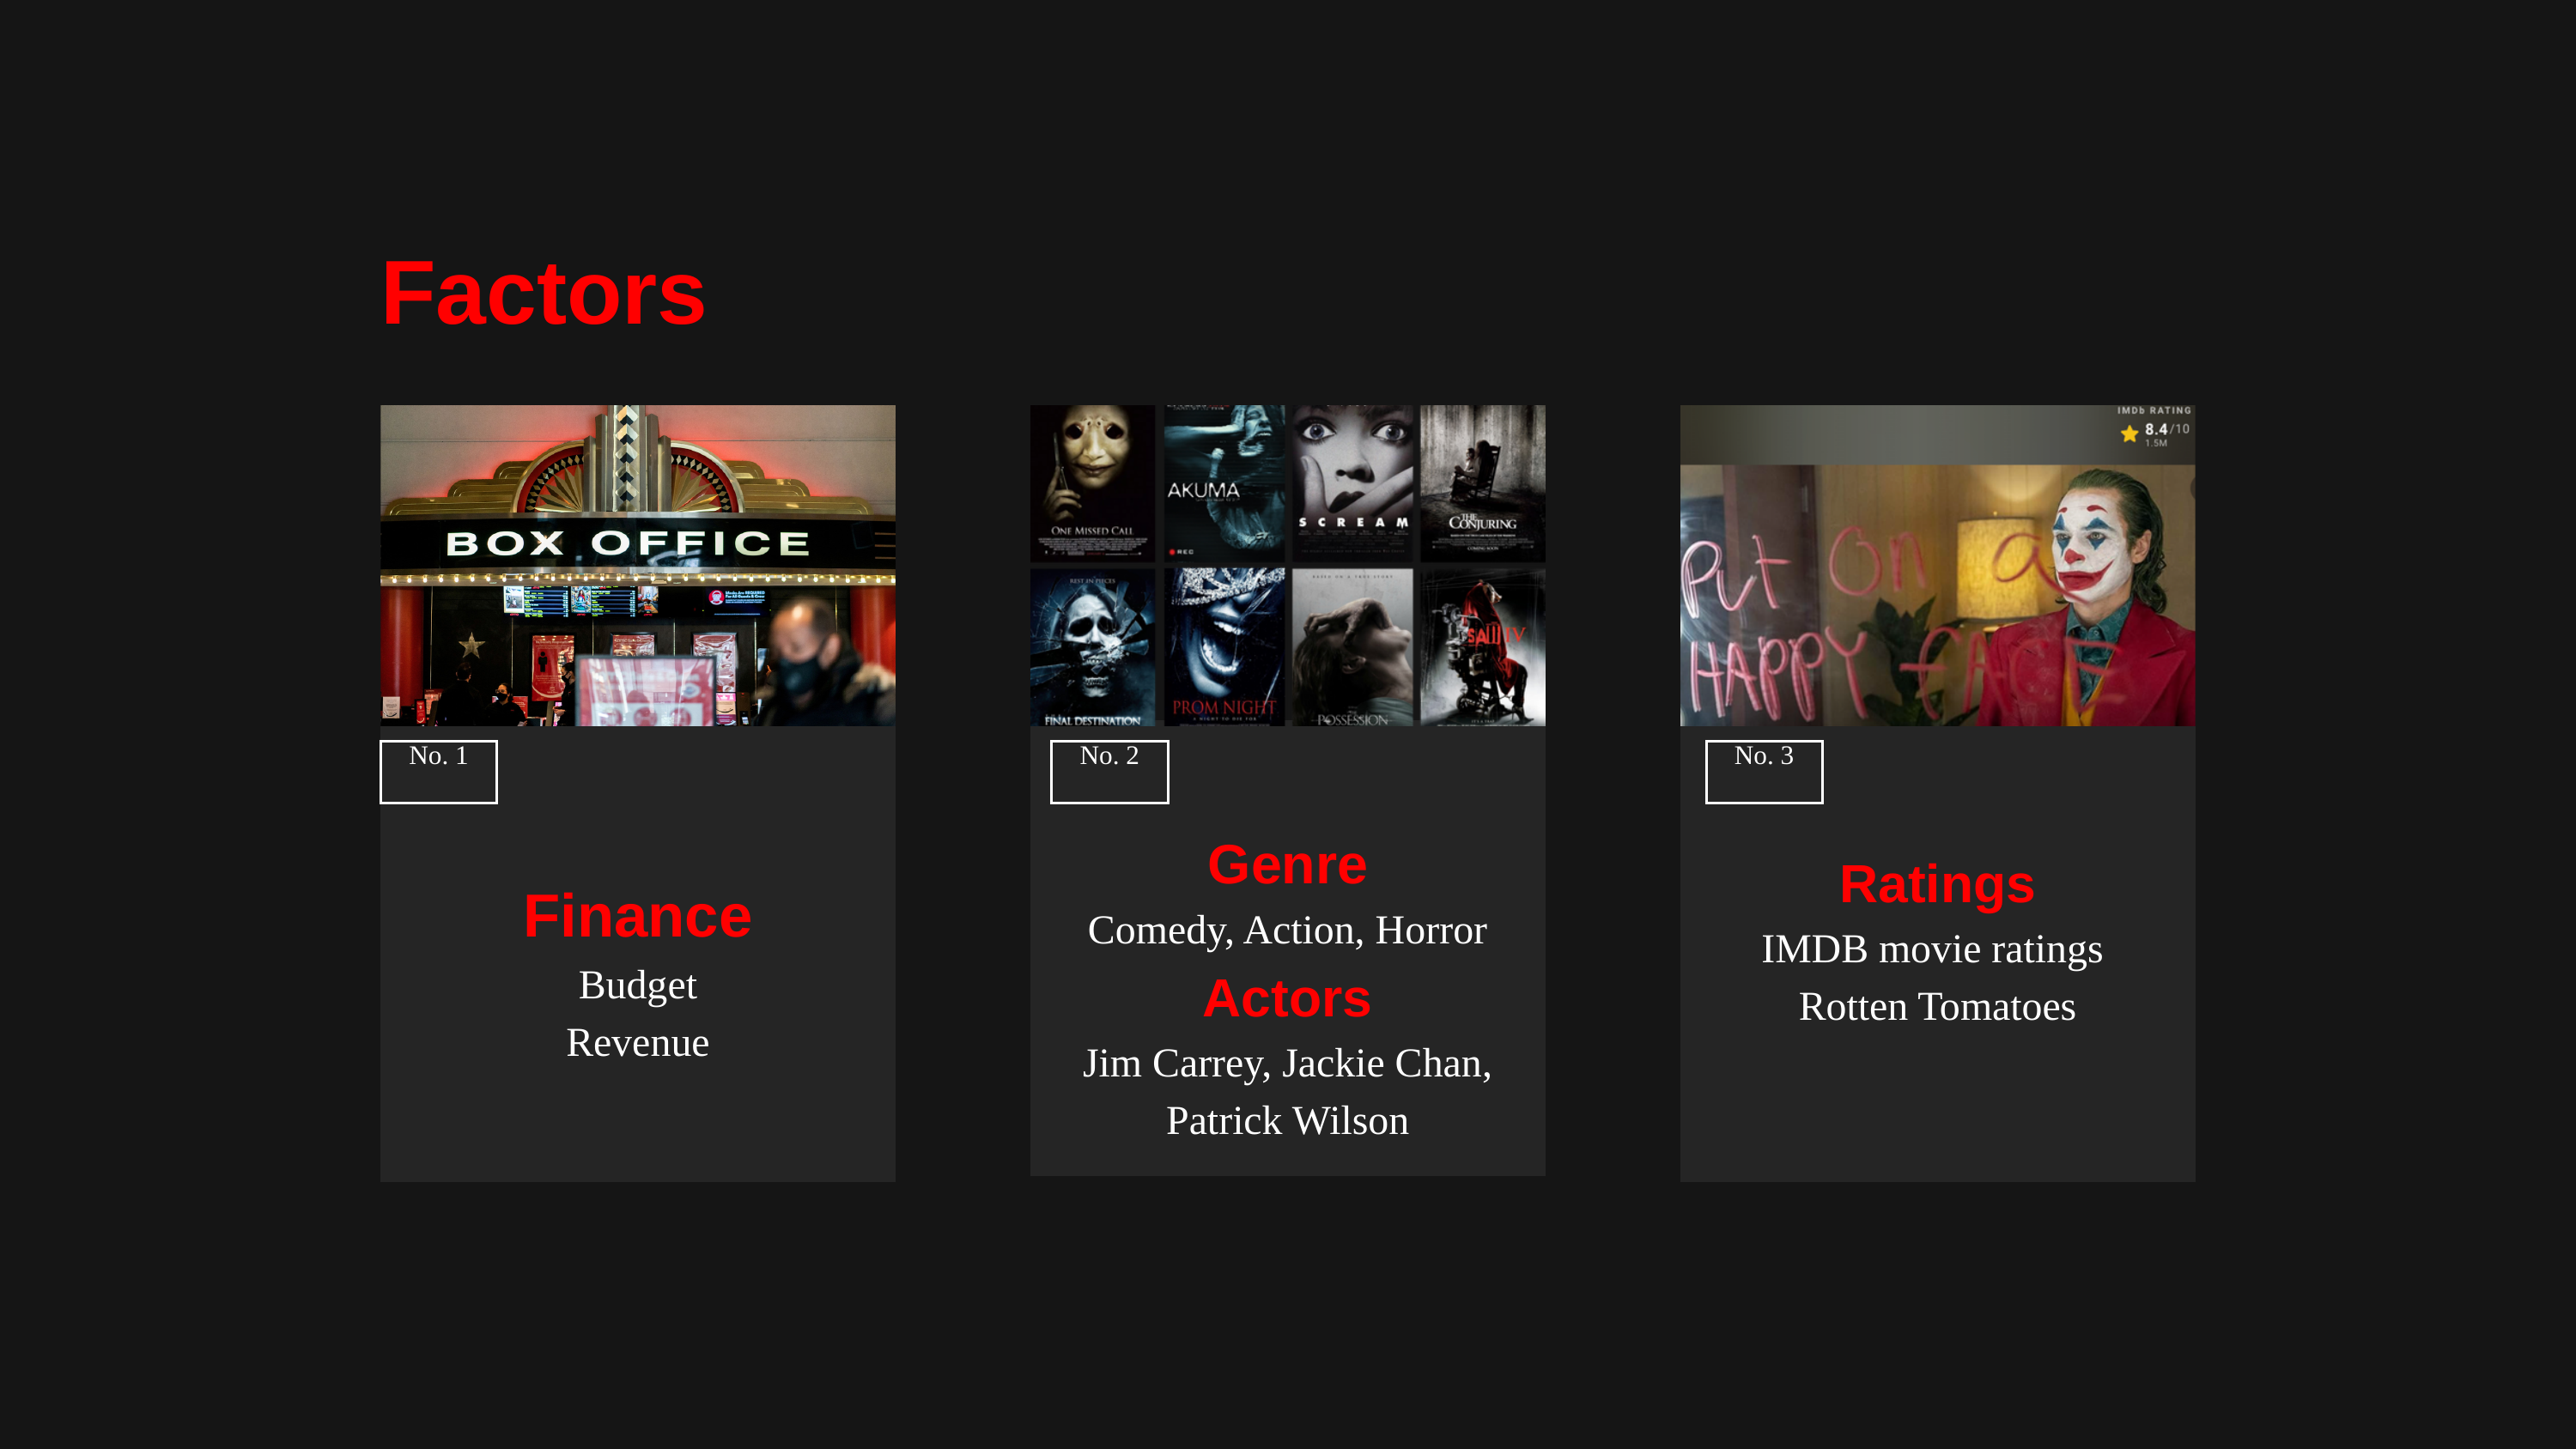

Factors

No. 1

No. 2

No. 3
Genre
Comedy, Action, Horror
Actors
Jim Carrey, Jackie Chan, Patrick Wilson
Ratings
IMDB movie ratings
Rotten Tomatoes

Finance
Budget
Revenue